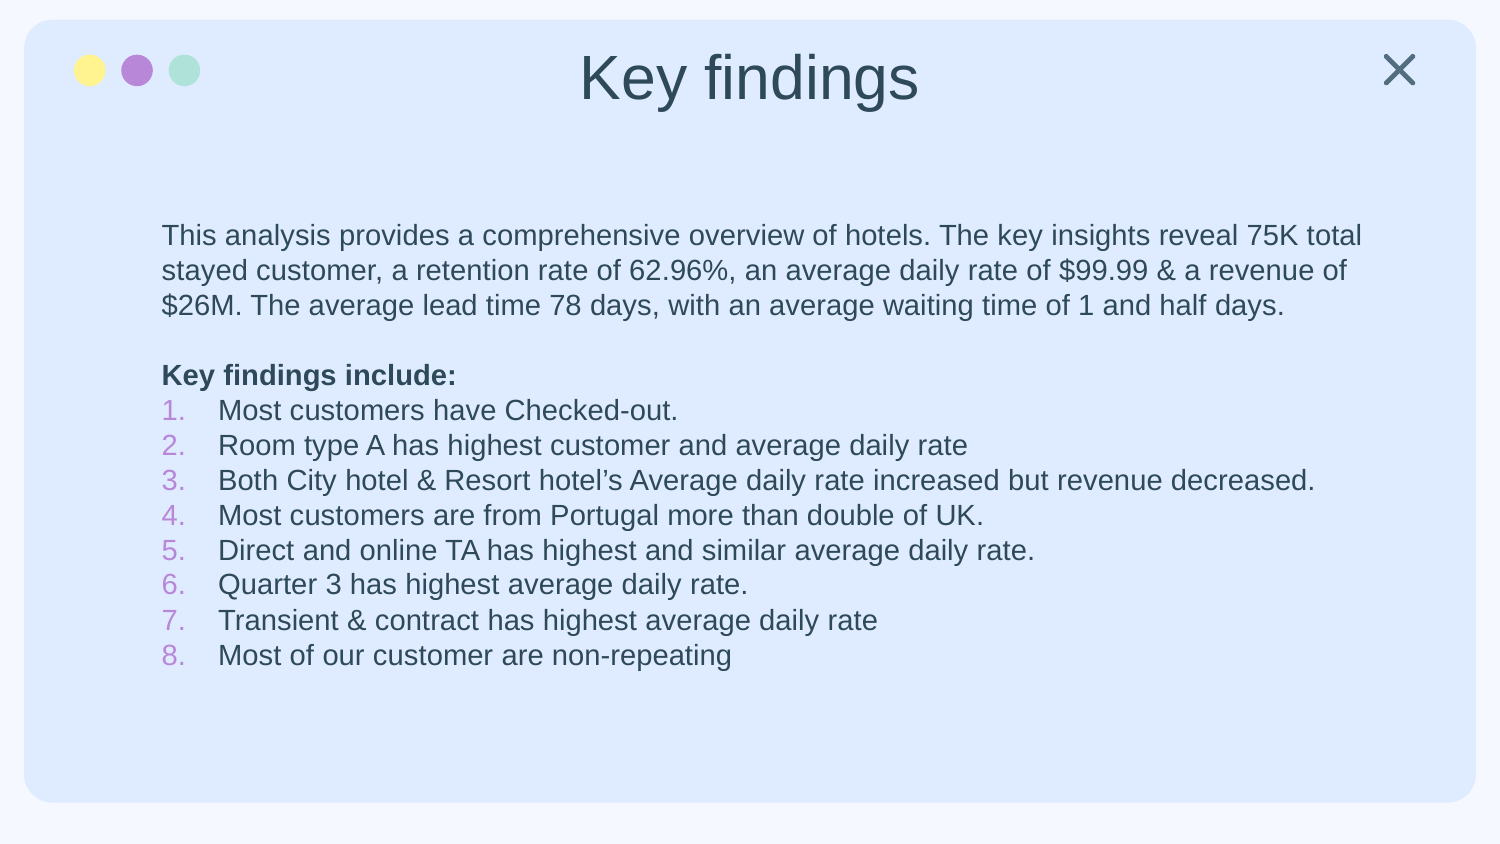

# Key findings
This analysis provides a comprehensive overview of hotels. The key insights reveal 75K total stayed customer, a retention rate of 62.96%, an average daily rate of $99.99 & a revenue of $26M. The average lead time 78 days, with an average waiting time of 1 and half days.

Key findings include:
Most customers have Checked-out.
Room type A has highest customer and average daily rate
Both City hotel & Resort hotel’s Average daily rate increased but revenue decreased.
Most customers are from Portugal more than double of UK.
Direct and online TA has highest and similar average daily rate.
Quarter 3 has highest average daily rate.
Transient & contract has highest average daily rate
Most of our customer are non-repeating